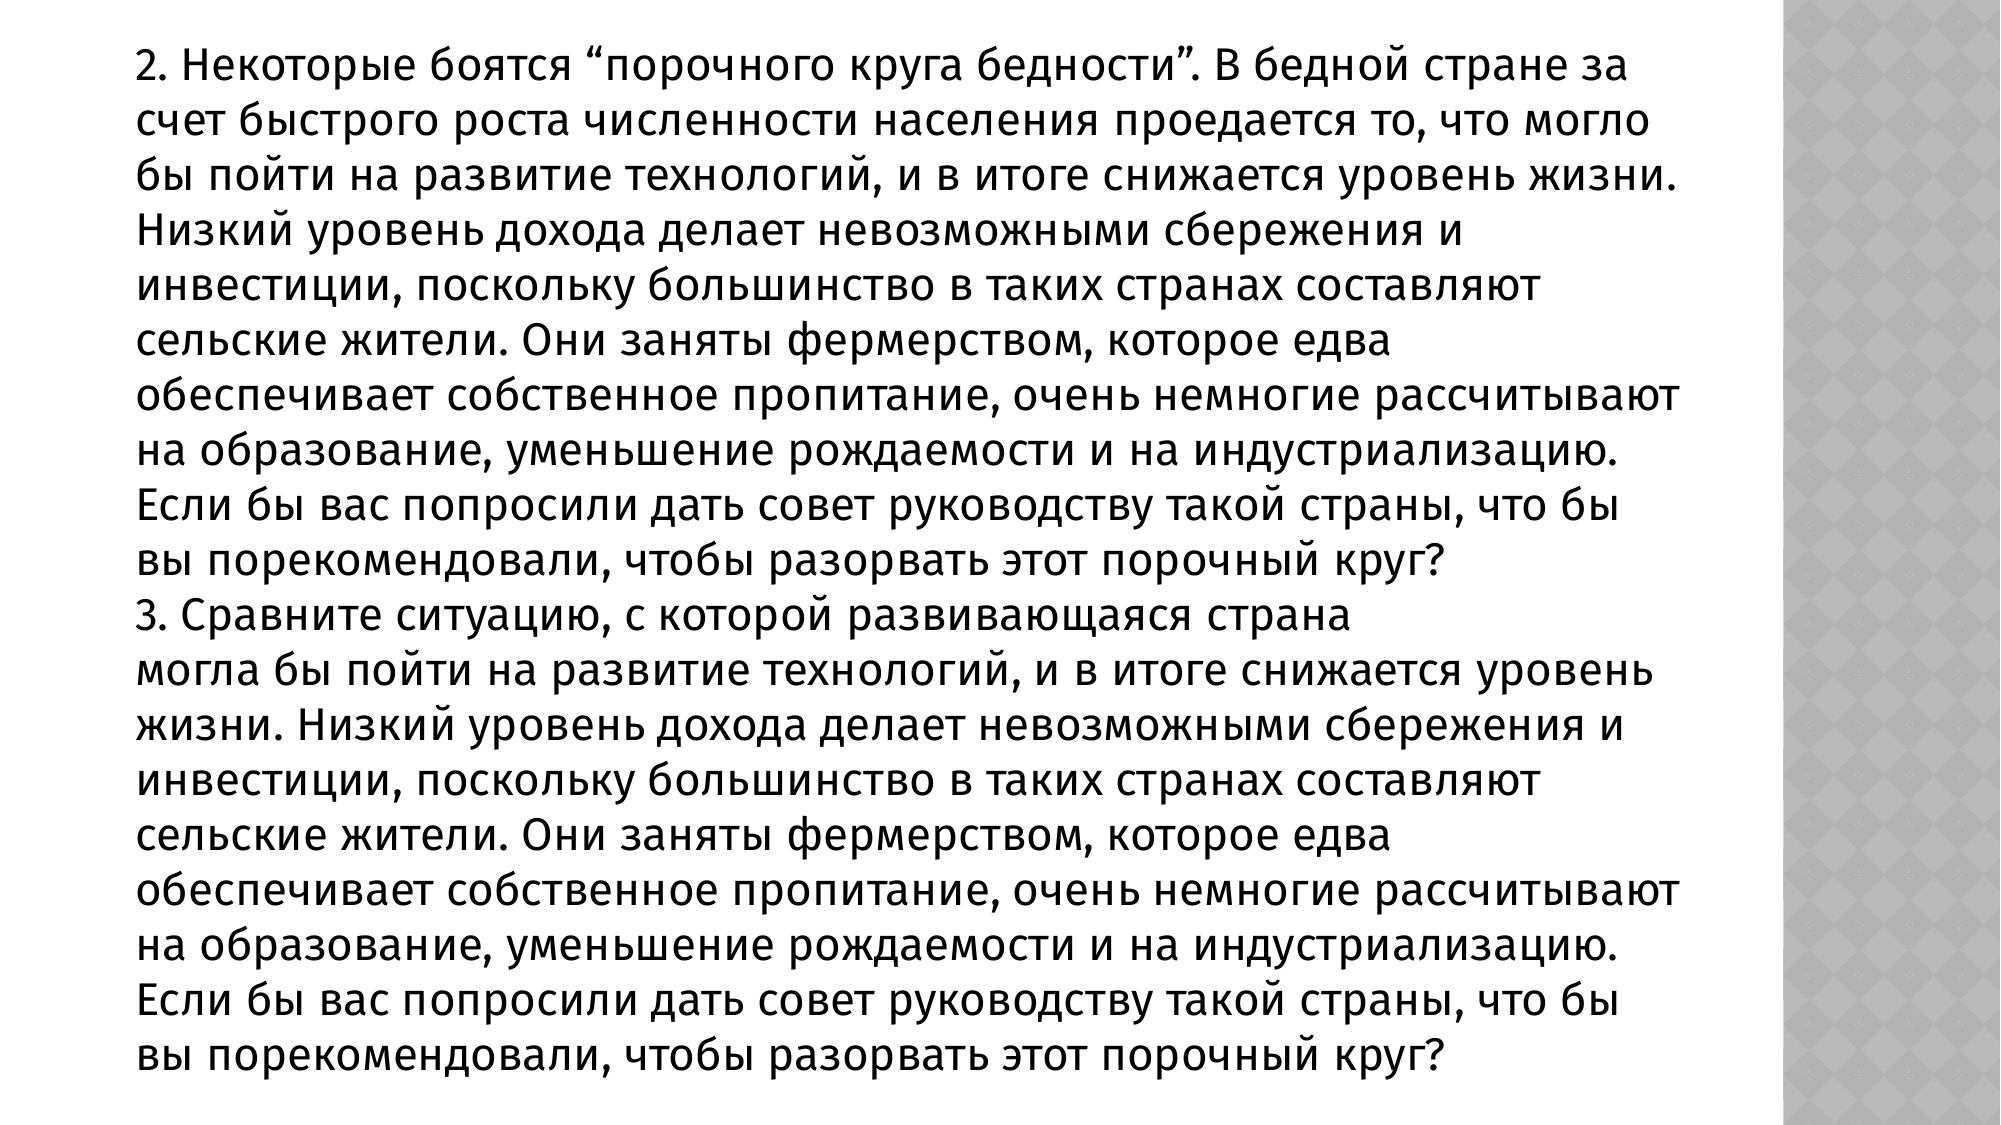

2. Некоторые боятся “порочного круга бедности”. В бедной стране за счет быстрого роста численности населения проедается то, что могло бы пойти на развитие технологий, и в итоге снижается уровень жизни. Низкий уровень дохода делает невозможными сбережения и инвестиции, поскольку большинство в таких странах составляют сельские жители. Они заняты фермерством, которое едва обеспечивает собственное пропитание, очень немногие рассчитывают на образование, уменьшение рождаемости и на индустриализацию. Если бы вас попросили дать совет руководству такой страны, что бы вы порекомендовали, чтобы разорвать этот порочный круг?
3. Сравните ситуацию, с которой развивающаяся страна
могла бы пойти на развитие технологий, и в итоге снижается уровень жизни. Низкий уровень дохода делает невозможными сбережения и инвестиции, поскольку большинство в таких странах составляют сельские жители. Они заняты фермерством, которое едва обеспечивает собственное пропитание, очень немногие рассчитывают на образование, уменьшение рождаемости и на индустриализацию. Если бы вас попросили дать совет руководству такой страны, что бы вы порекомендовали, чтобы разорвать этот порочный круг?